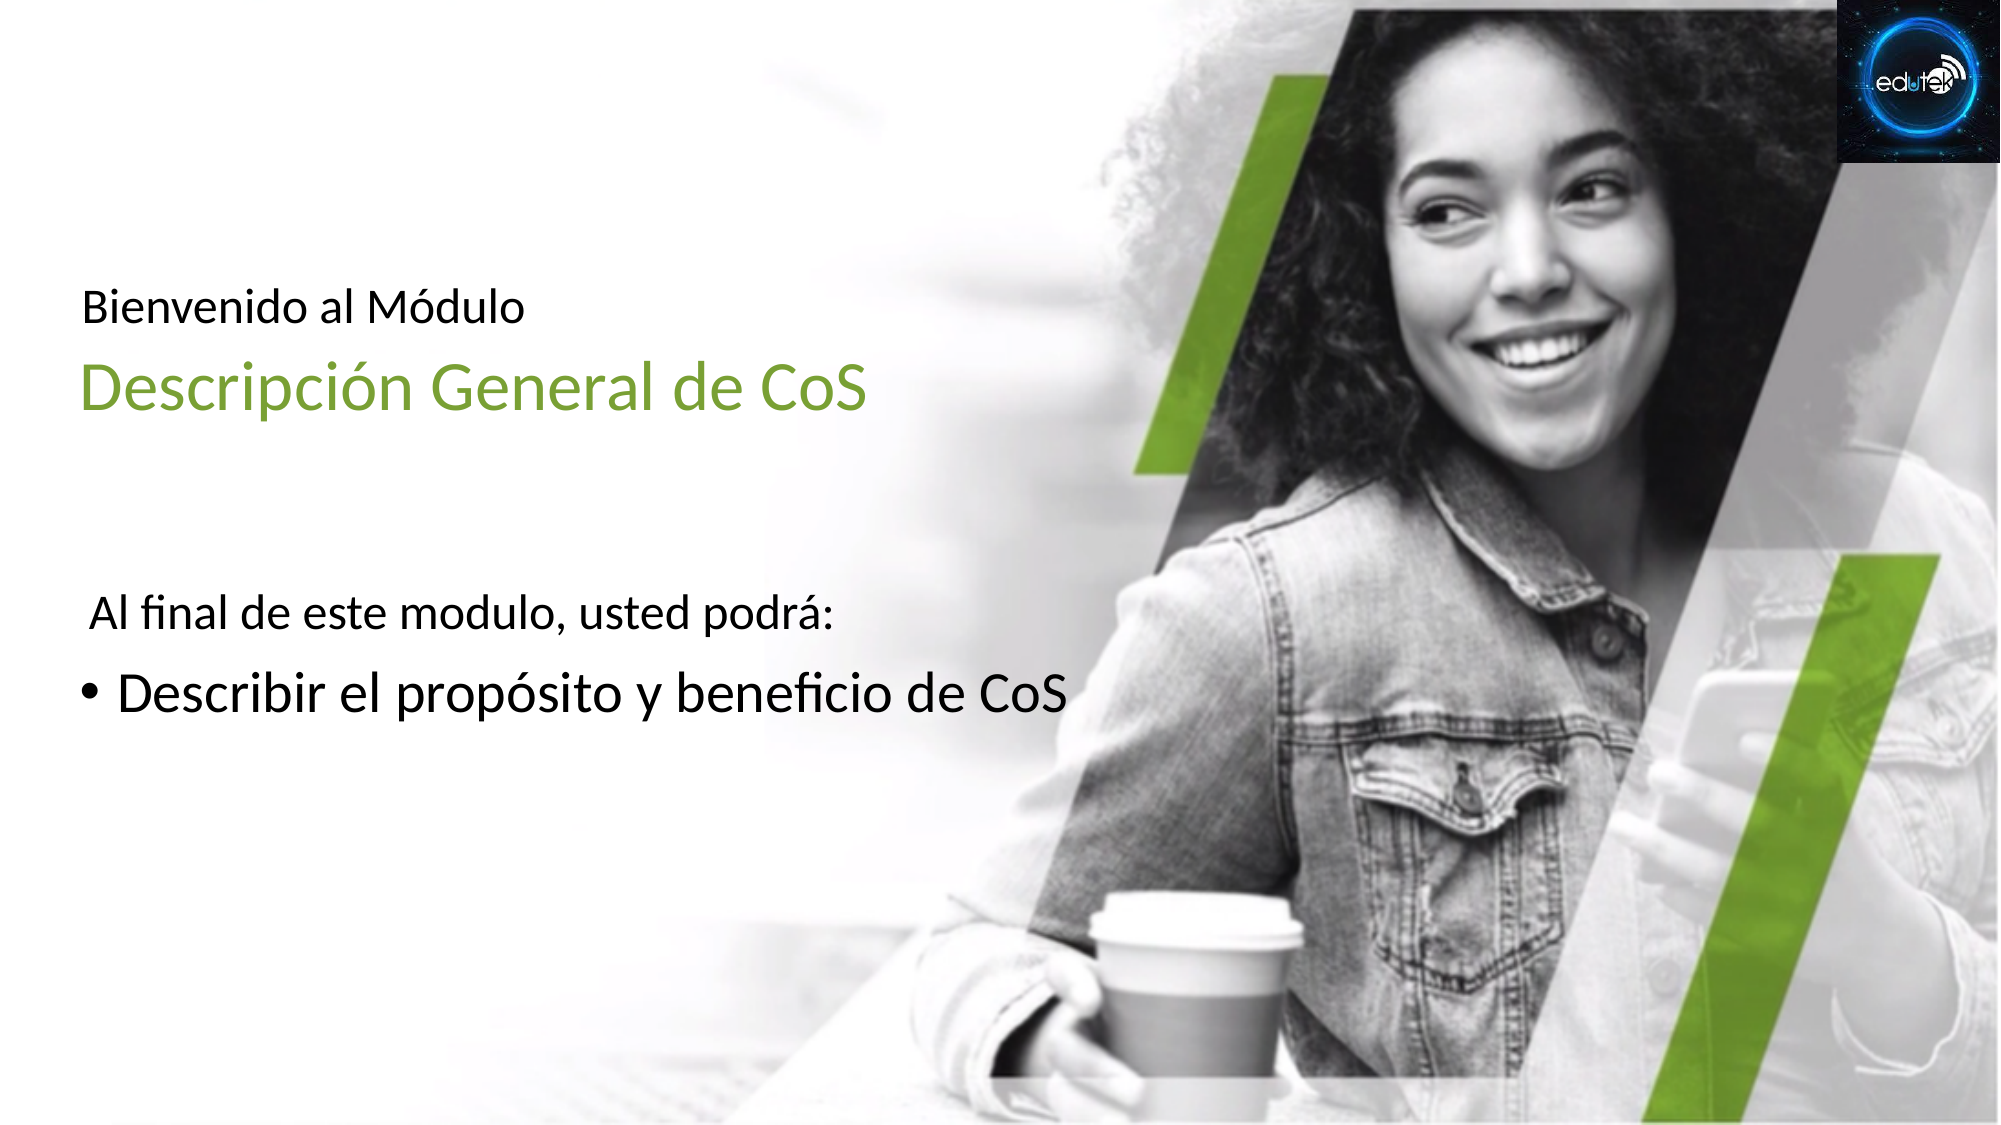

# Descripción General de CoS
Describir el propósito y beneficio de CoS